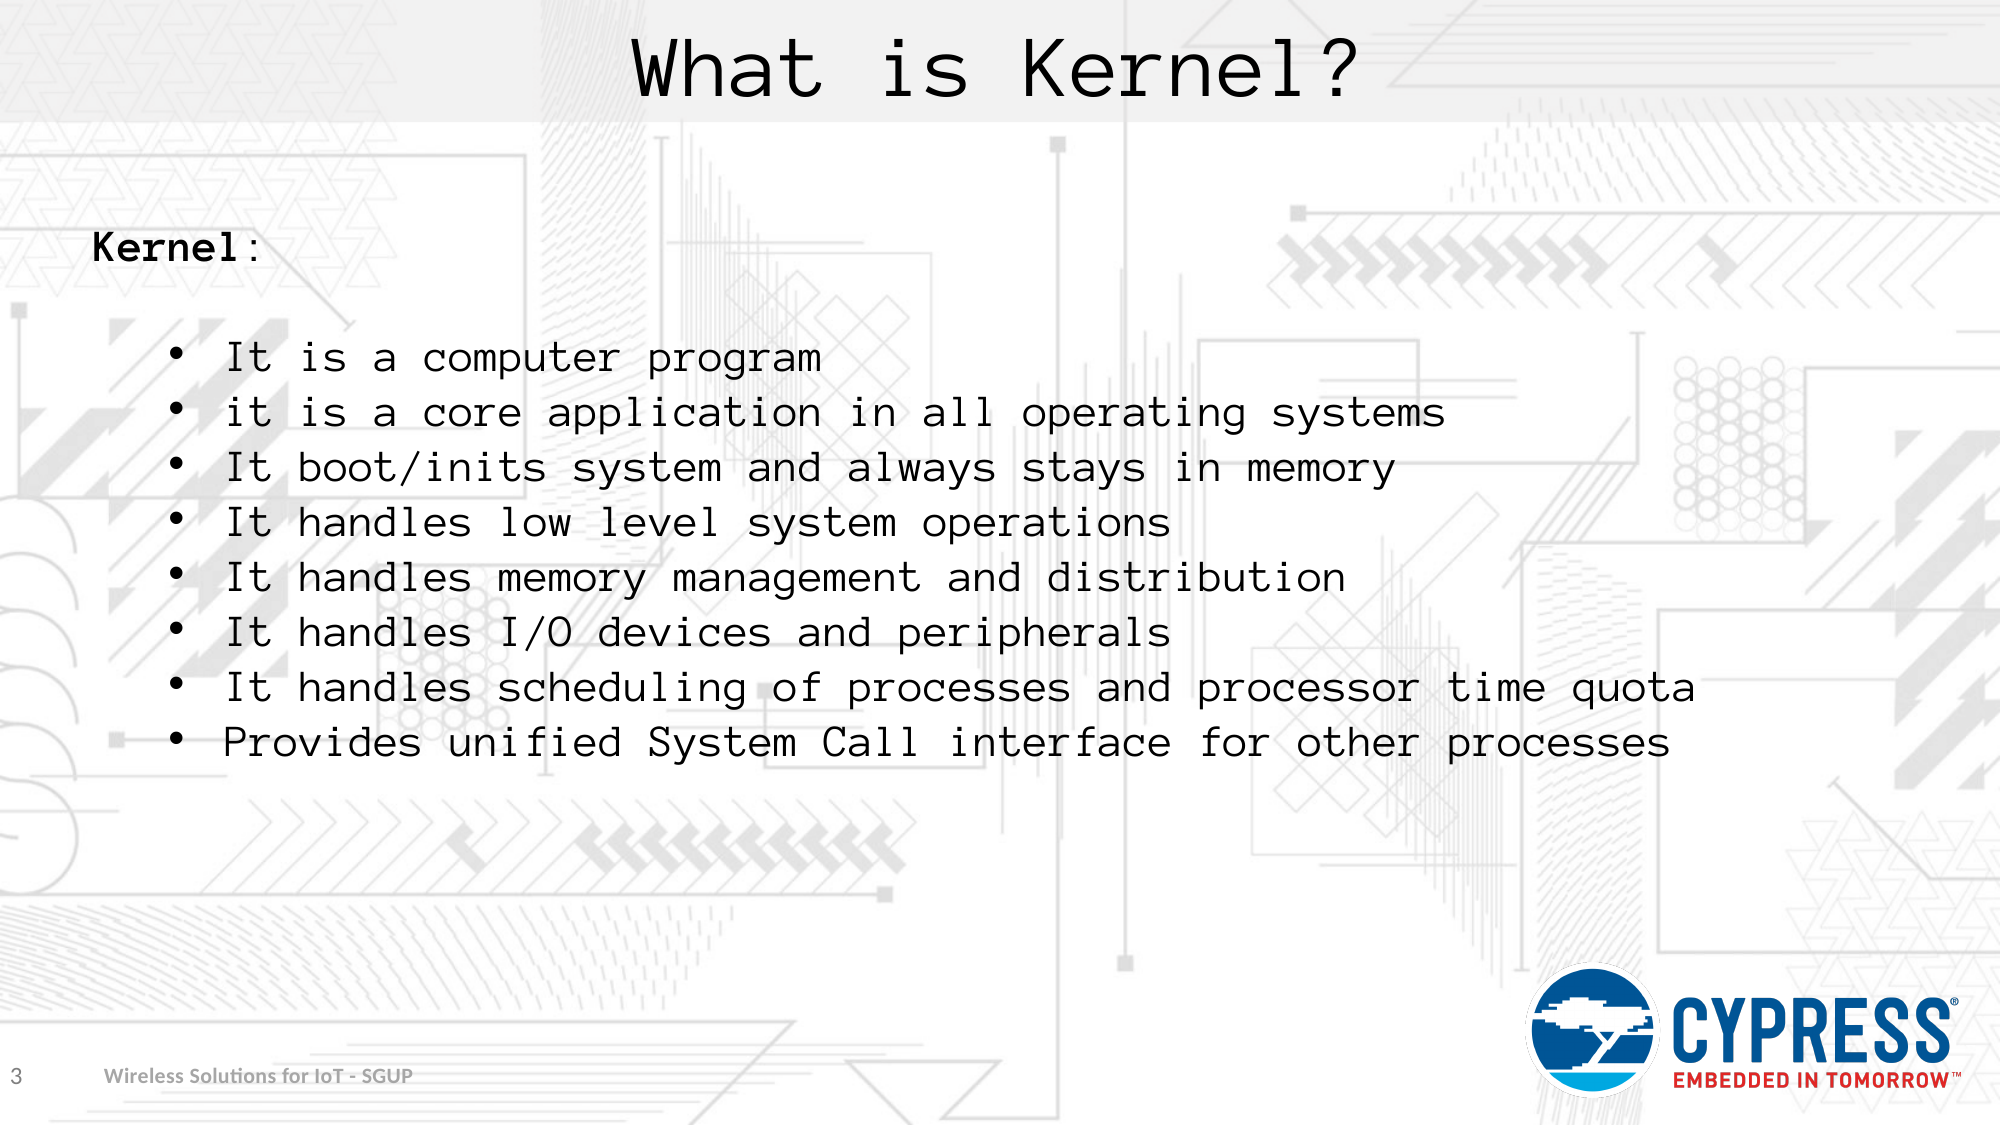

What is Kernel?
Kernel:

It is a computer program
it is a core application in all operating systems
It boot/inits system and always stays in memory
It handles low level system operations
It handles memory management and distribution
It handles I/O devices and peripherals
It handles scheduling of processes and processor time quota
Provides unified System Call interface for other processes